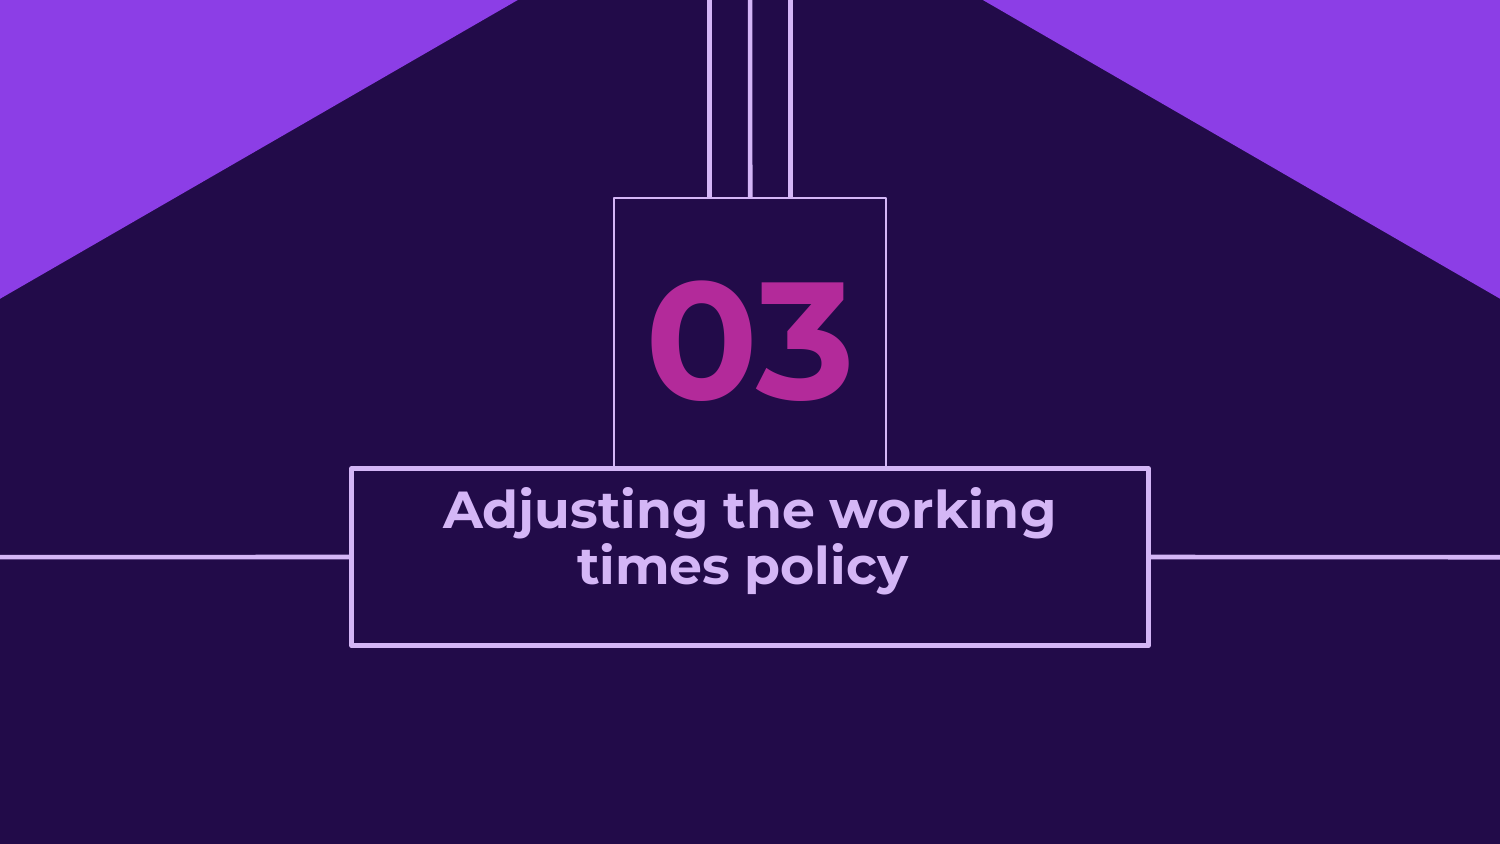

# 03
Adjusting the working times policy